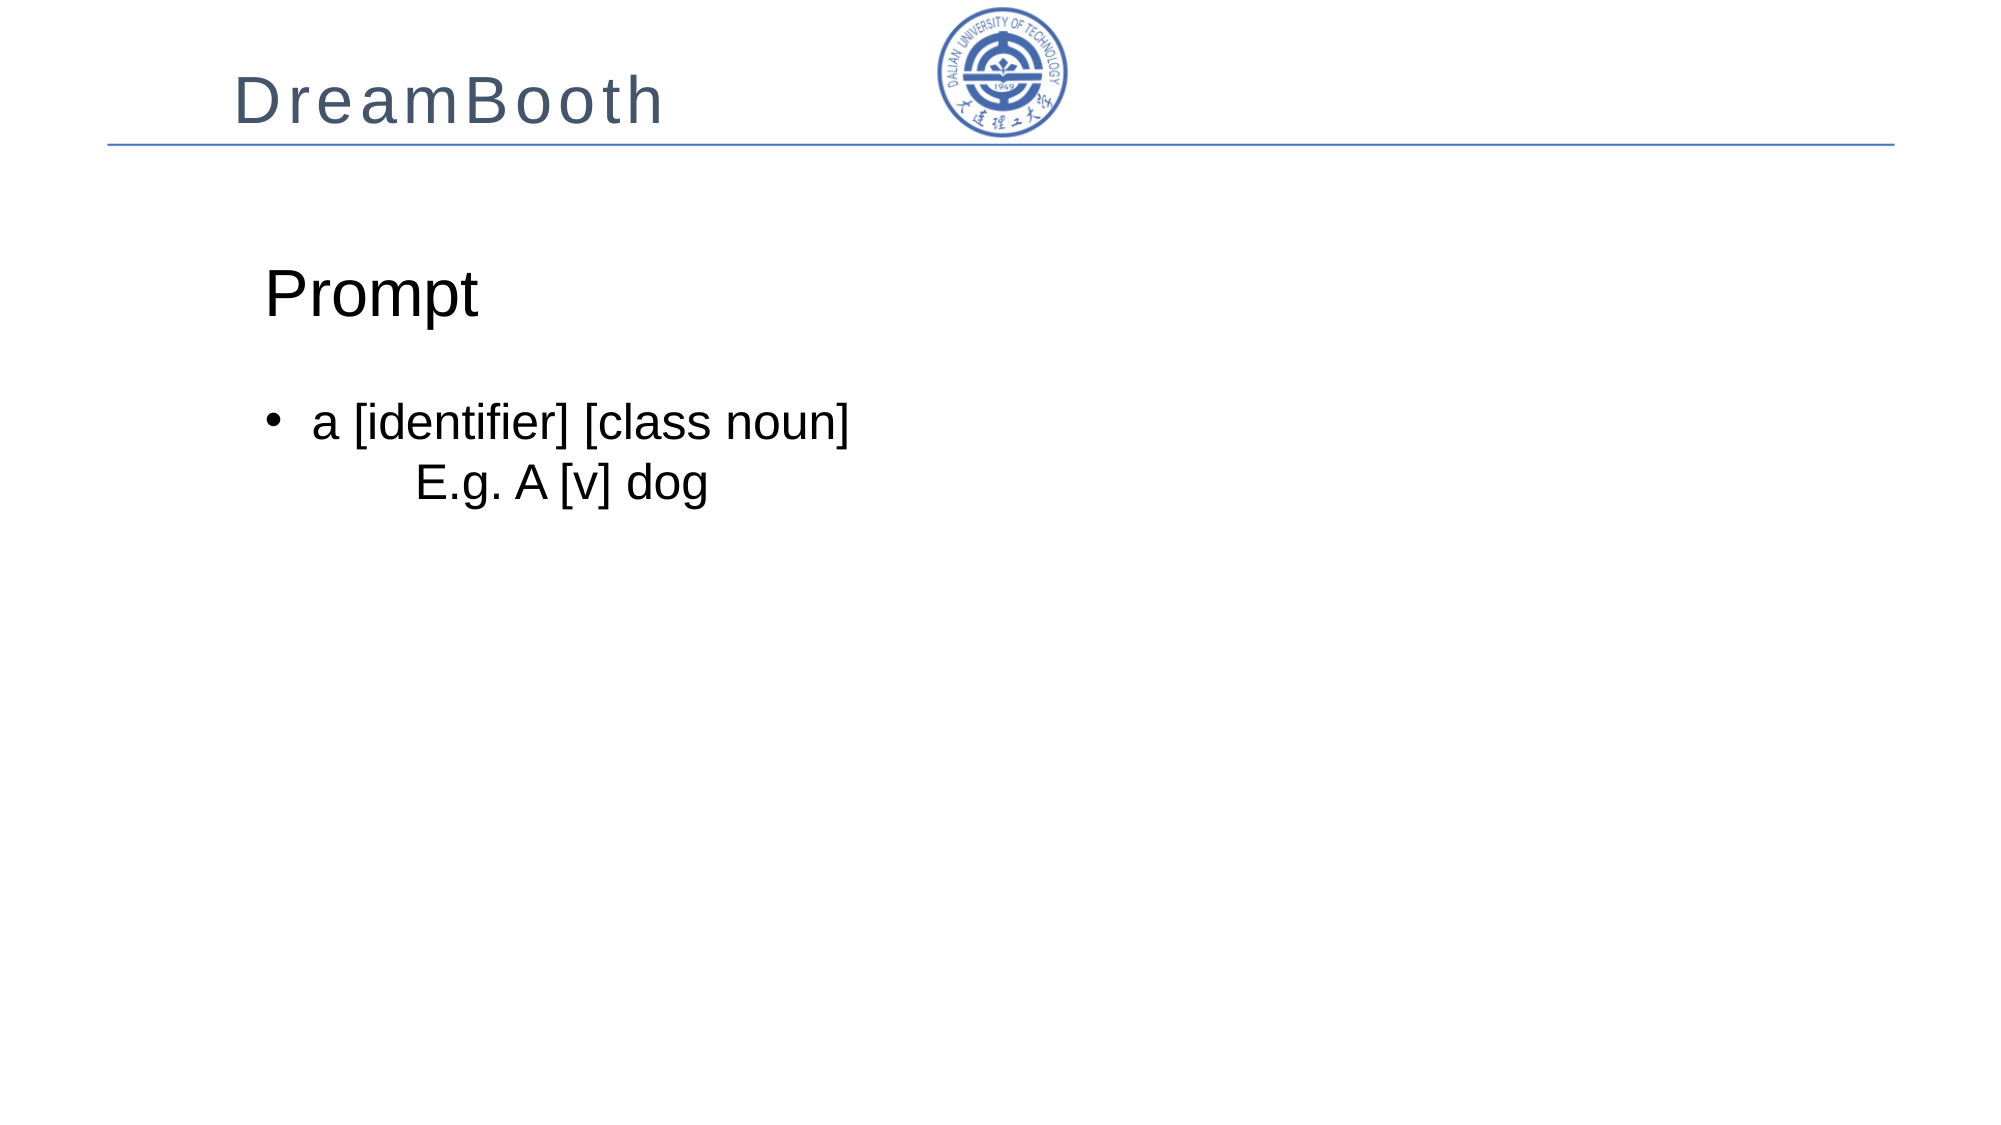

DreamBooth

Prompt

a [identifier] [class noun]
	E.g. A [v] dog